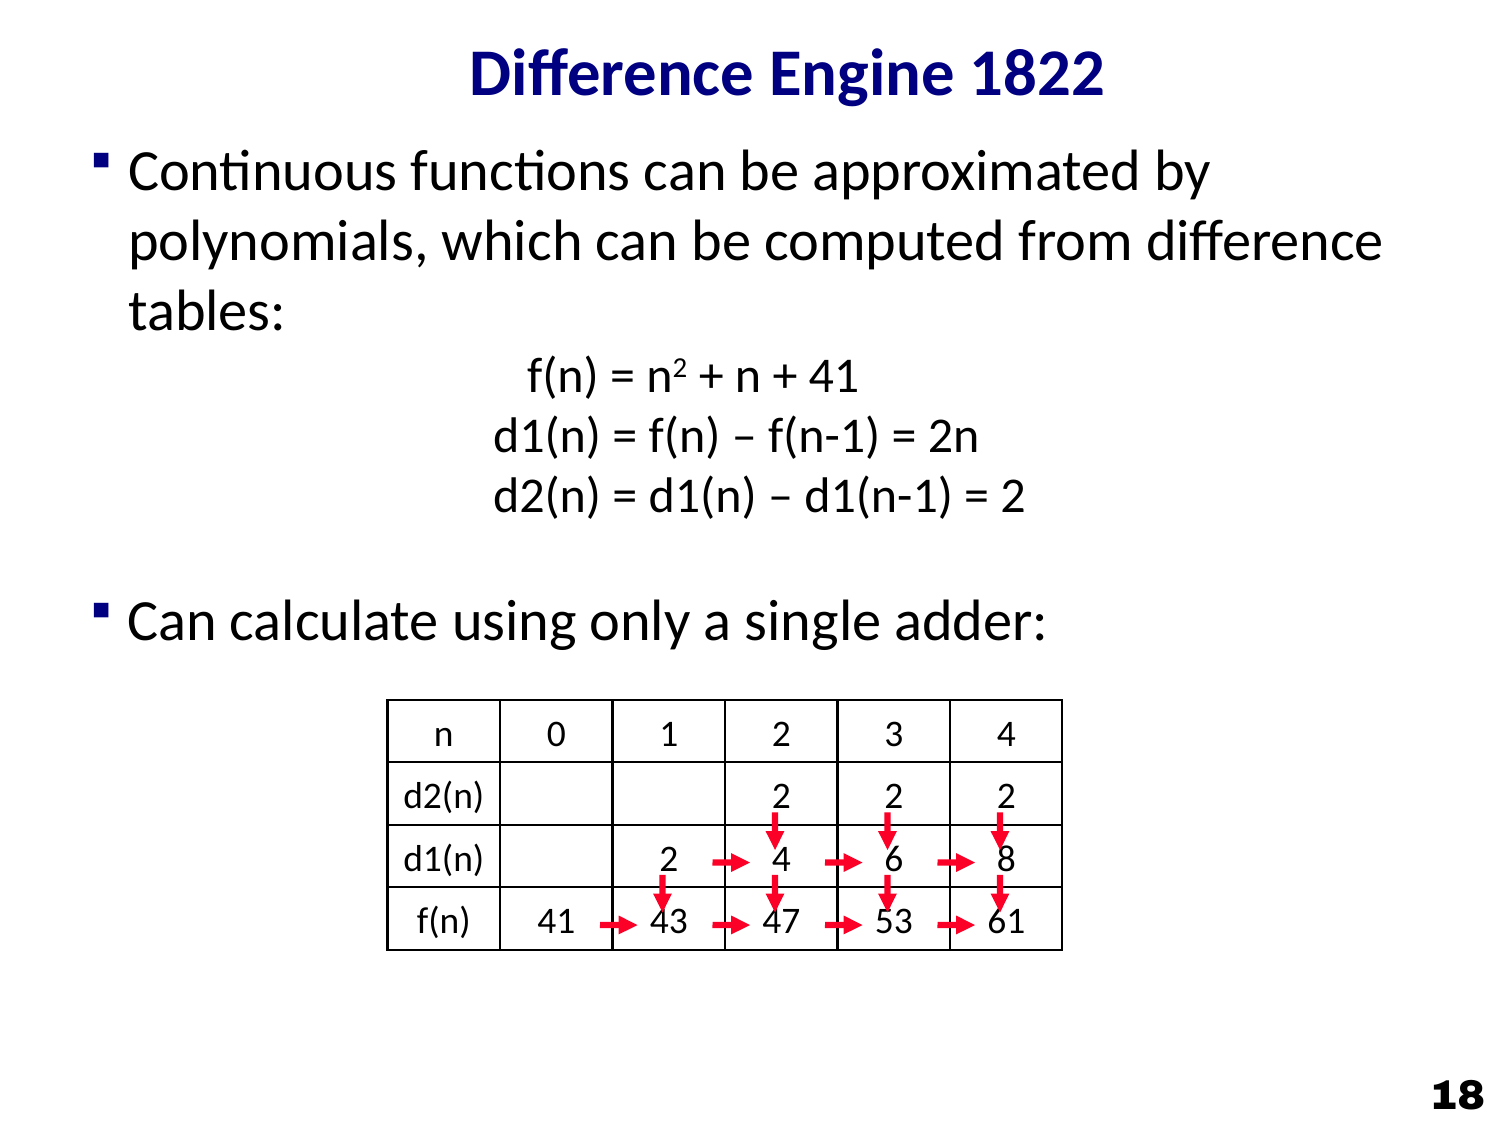

# Difference Engine 1822
Continuous functions can be approximated by polynomials, which can be computed from difference tables:
   f(n) = n2 + n + 41
d1(n) = f(n) – f(n-1) = 2n
d2(n) = d1(n) – d1(n-1) = 2

Can calculate using only a single adder:
n
0
1
2
3
4
d2(n)

2
2
2
d1(n)

2
f(n)
41

4

6

8

43

47

53

61

18